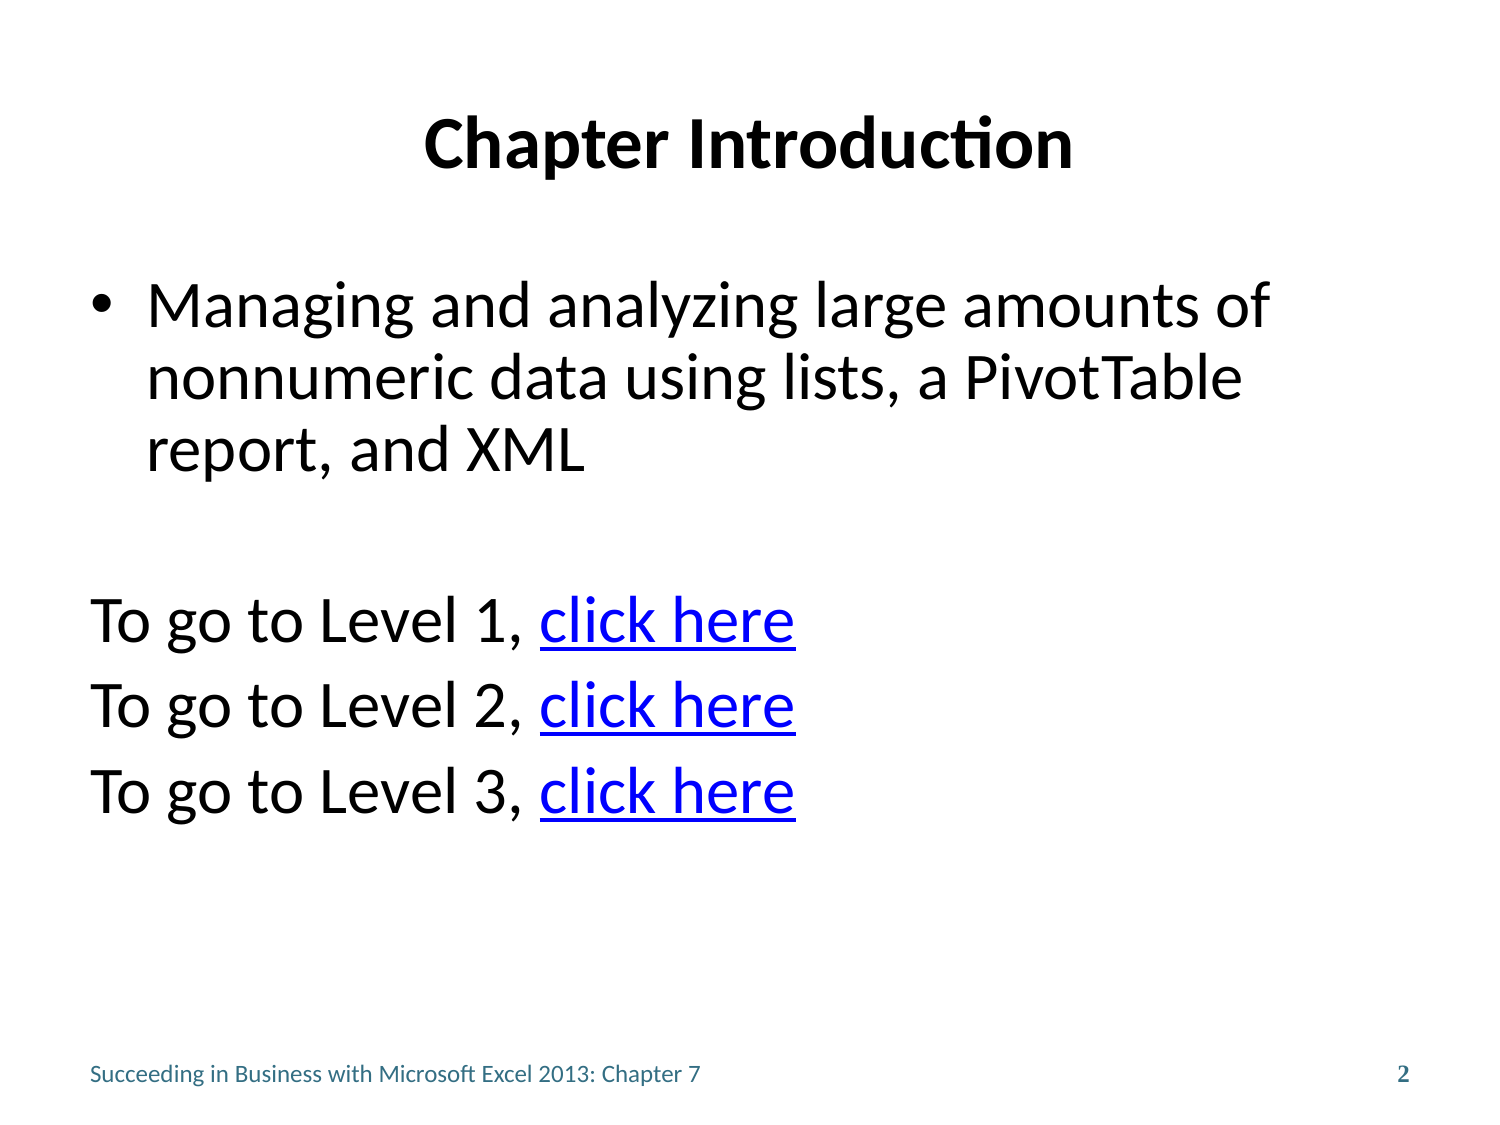

# Chapter Introduction
Managing and analyzing large amounts of nonnumeric data using lists, a PivotTable report, and XML

To go to Level 1, click here
To go to Level 2, click here
To go to Level 3, click here
Succeeding in Business with Microsoft Excel 2013: Chapter 7
2